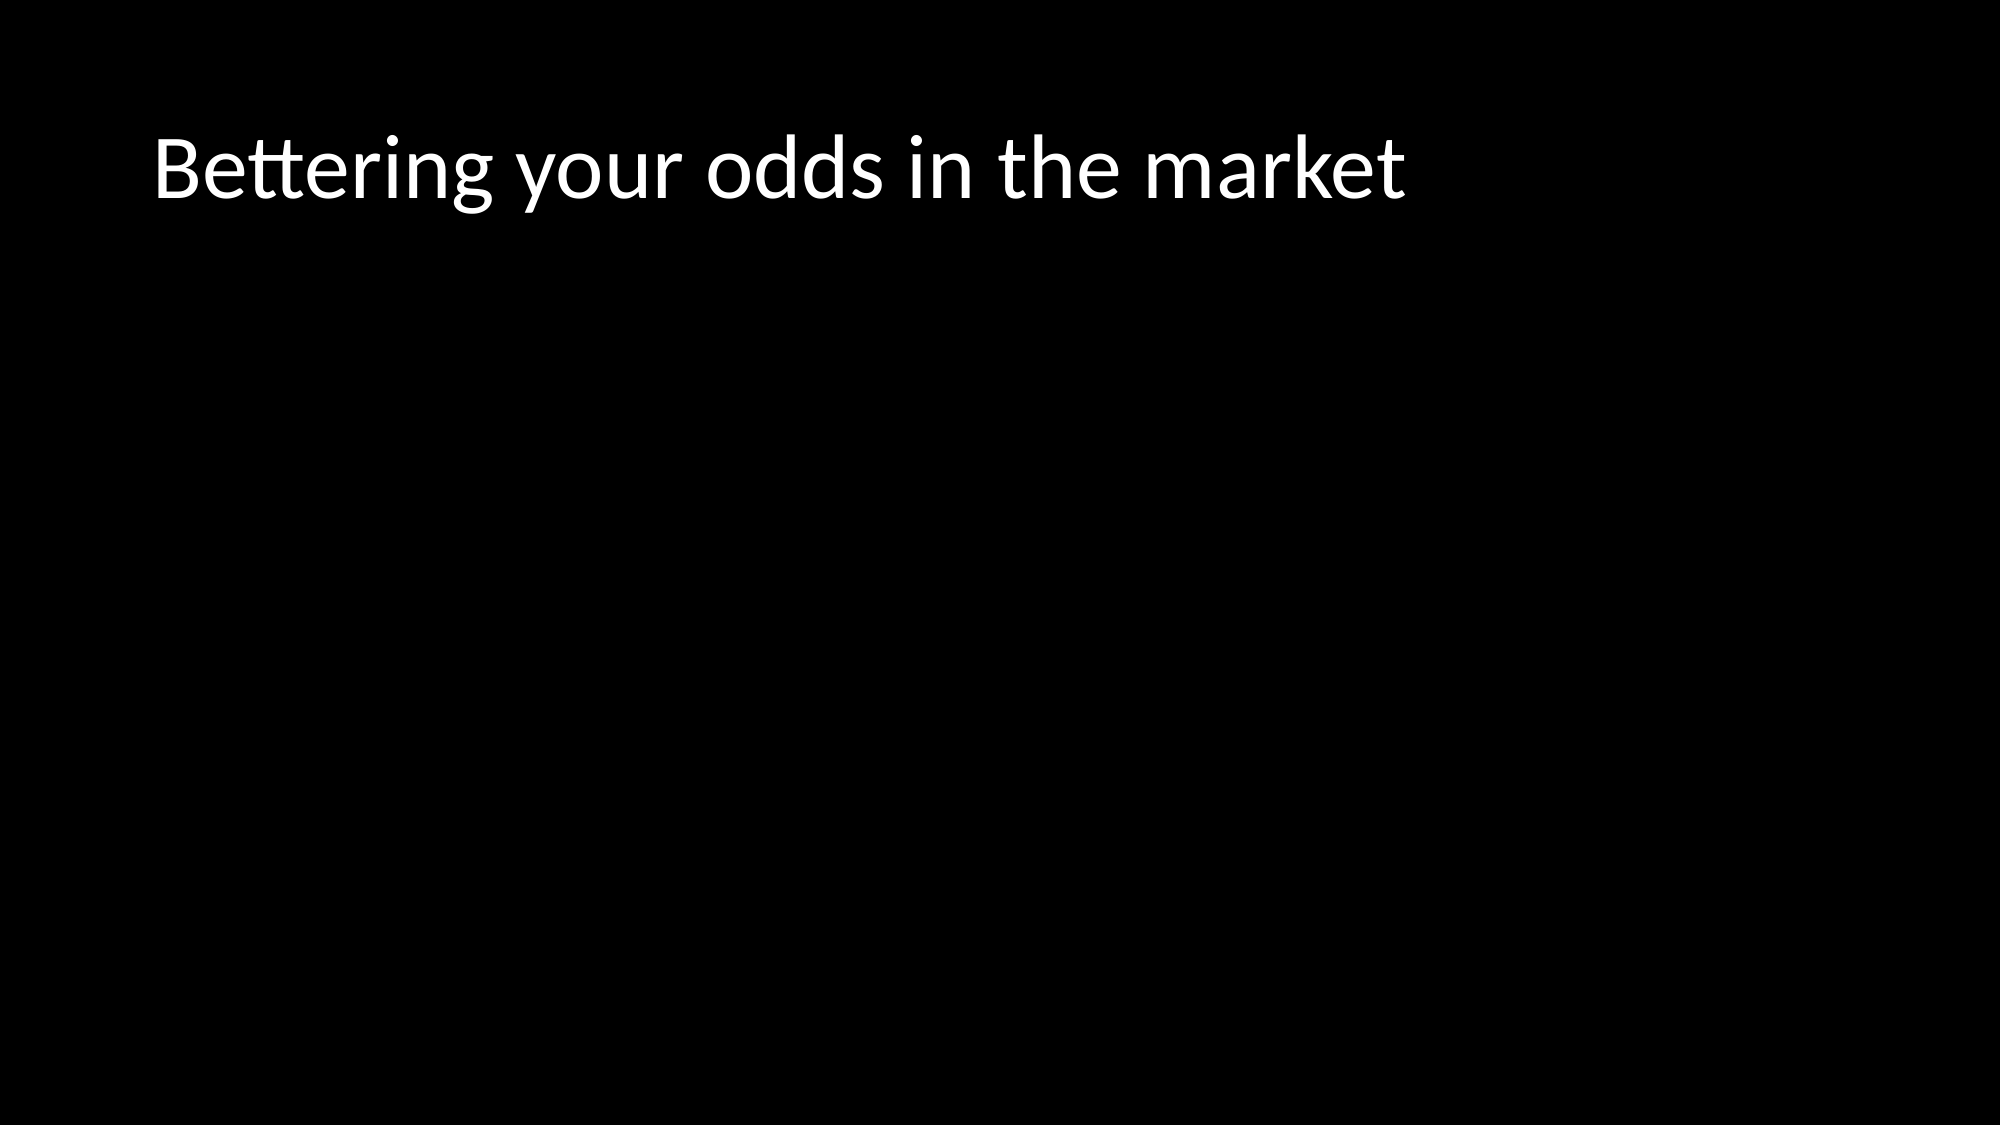

# Bettering your odds in the market